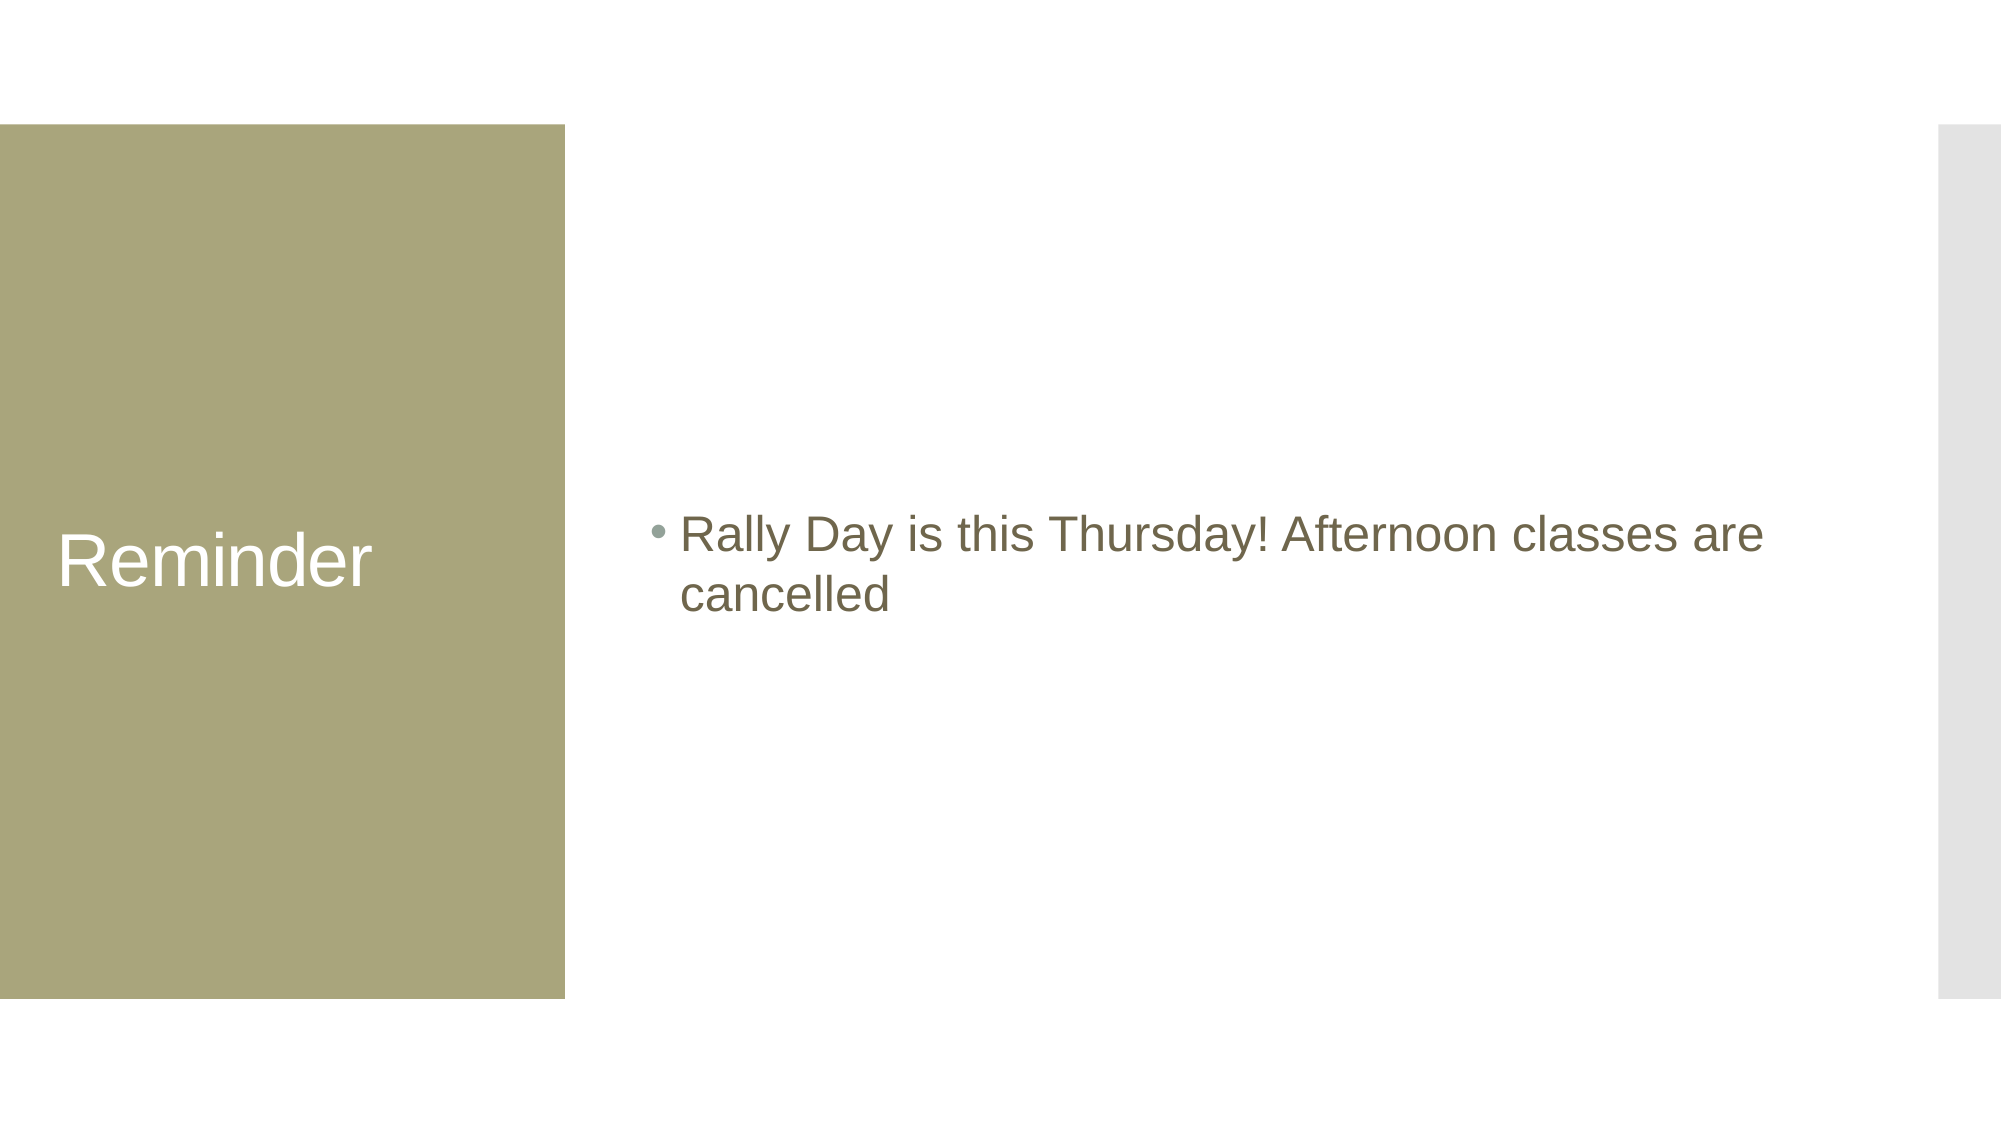

Rally Day is this Thursday! Afternoon classes are cancelled
# Reminder